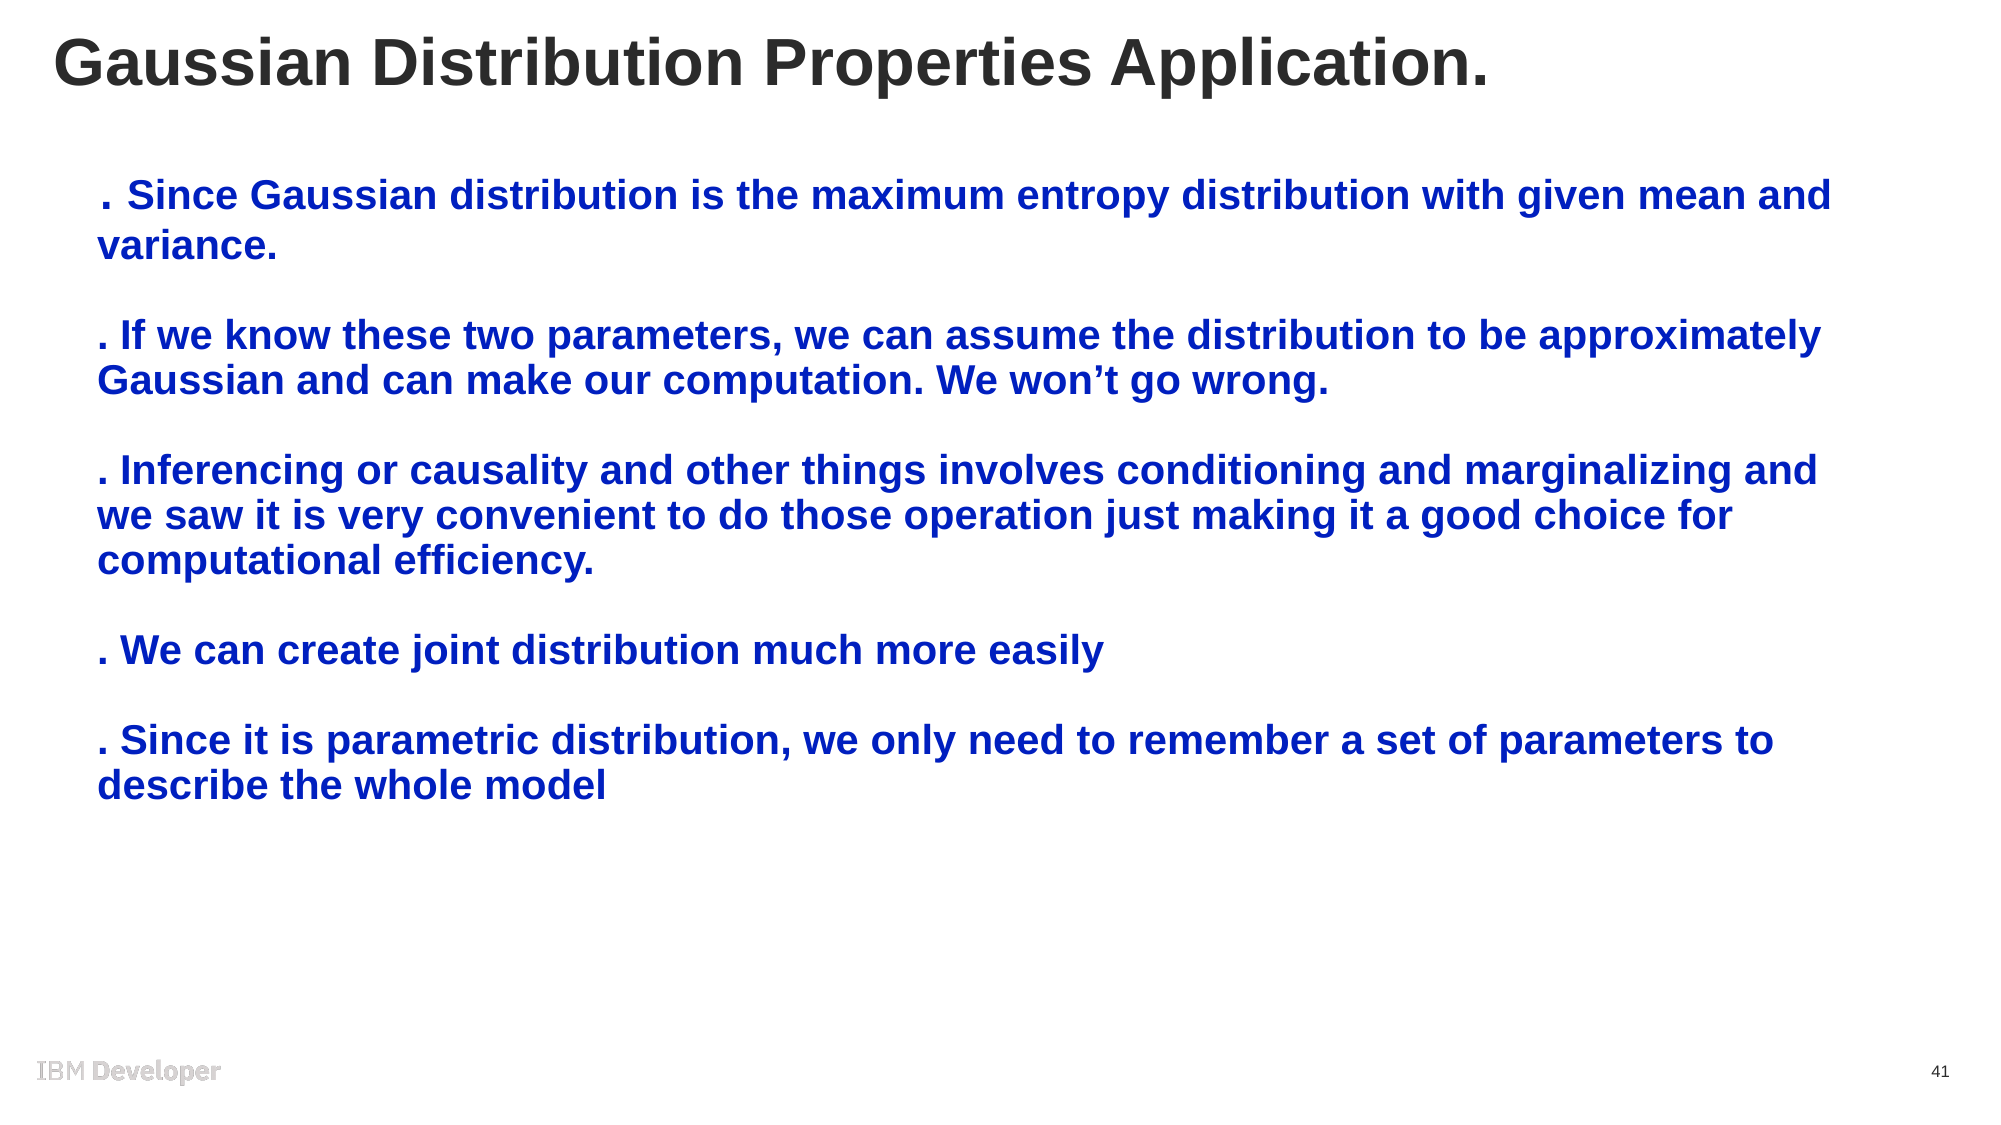

# Gaussian Distribution Properties Application.
. Since Gaussian distribution is the maximum entropy distribution with given mean and variance.

. If we know these two parameters, we can assume the distribution to be approximately Gaussian and can make our computation. We won’t go wrong.

. Inferencing or causality and other things involves conditioning and marginalizing and we saw it is very convenient to do those operation just making it a good choice for computational efficiency.

. We can create joint distribution much more easily

. Since it is parametric distribution, we only need to remember a set of parameters to describe the whole model

41